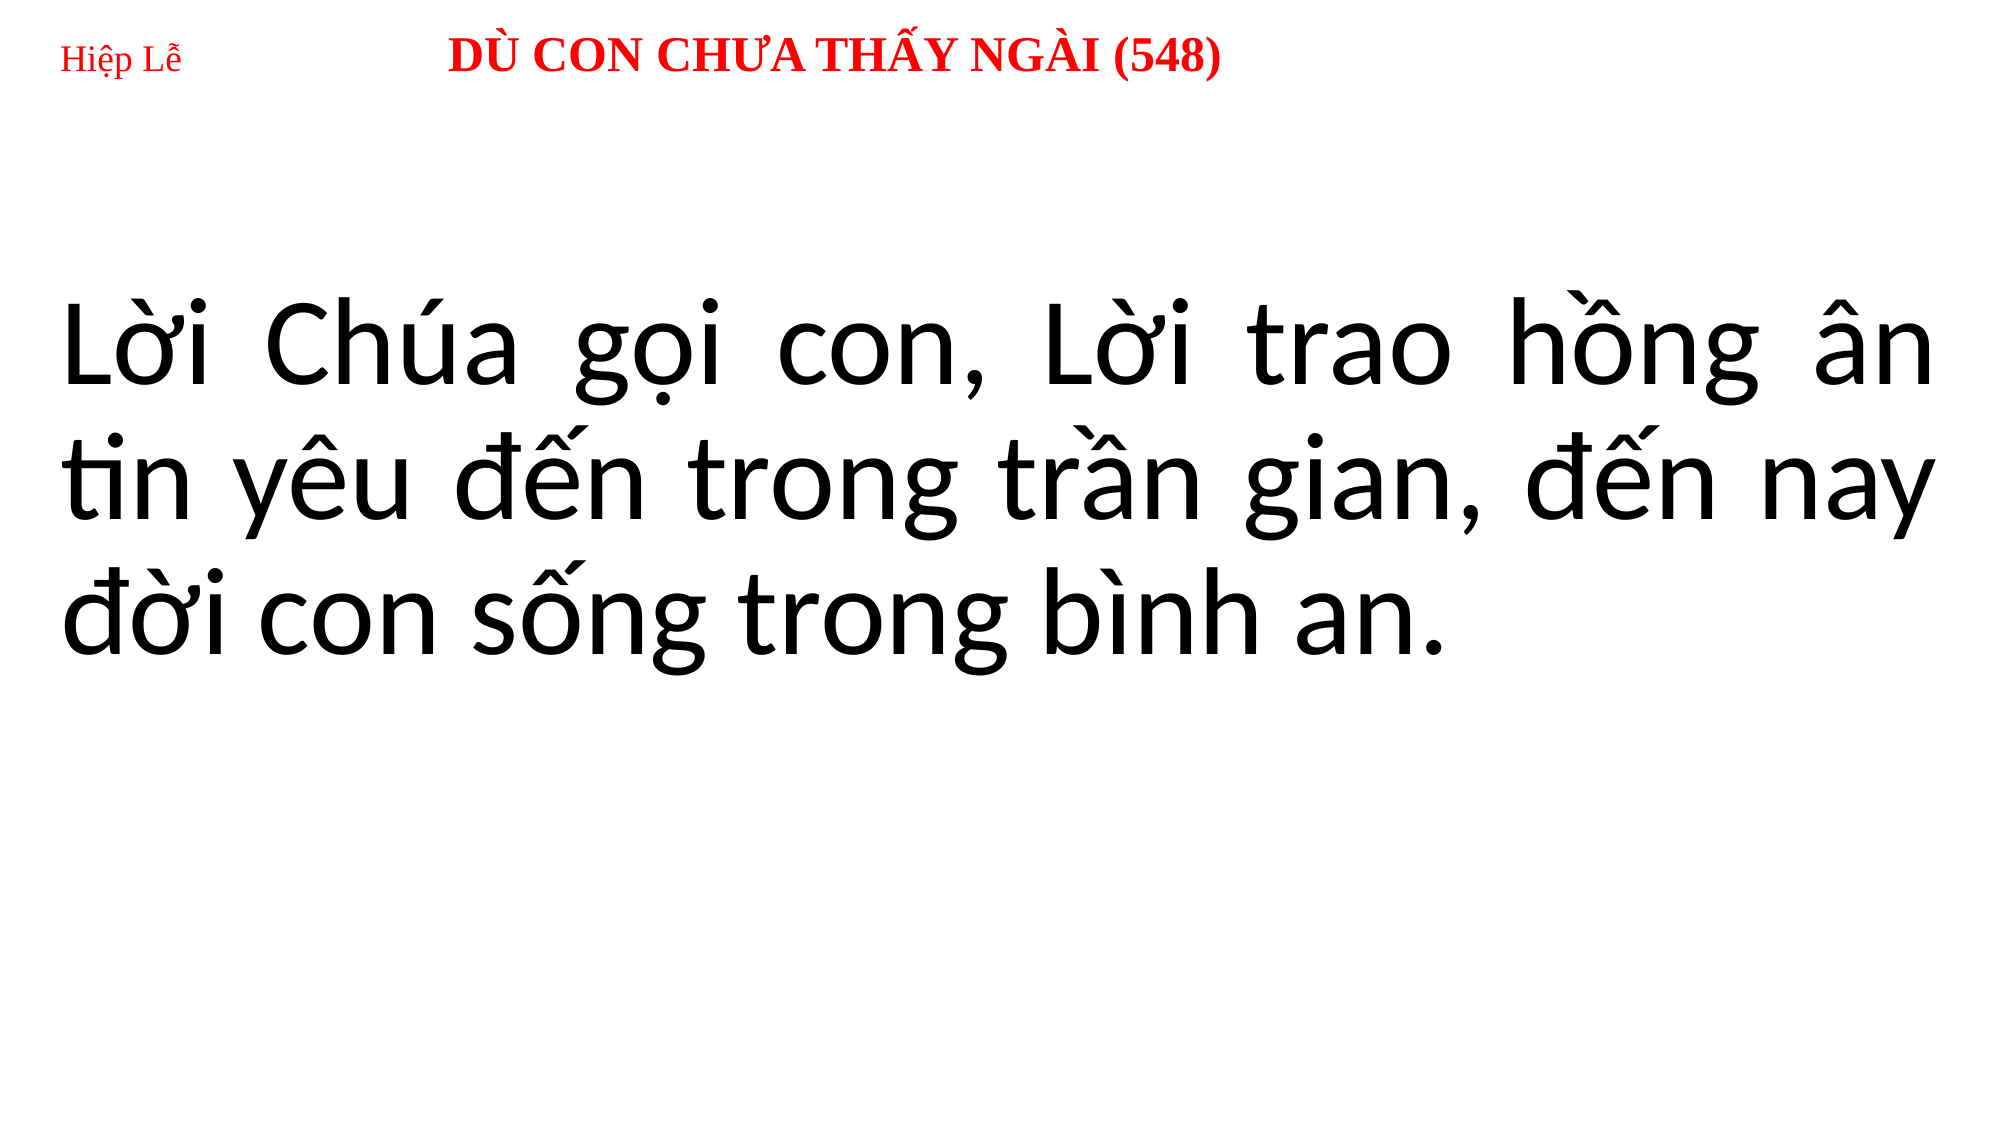

# Hiệp Lễ                            DÙ CON CHƯA THẤY NGÀI (548)
Lời Chúa gọi con, Lời trao hồng ân tin yêu đến trong trần gian, đến nay đời con sống trong bình an.